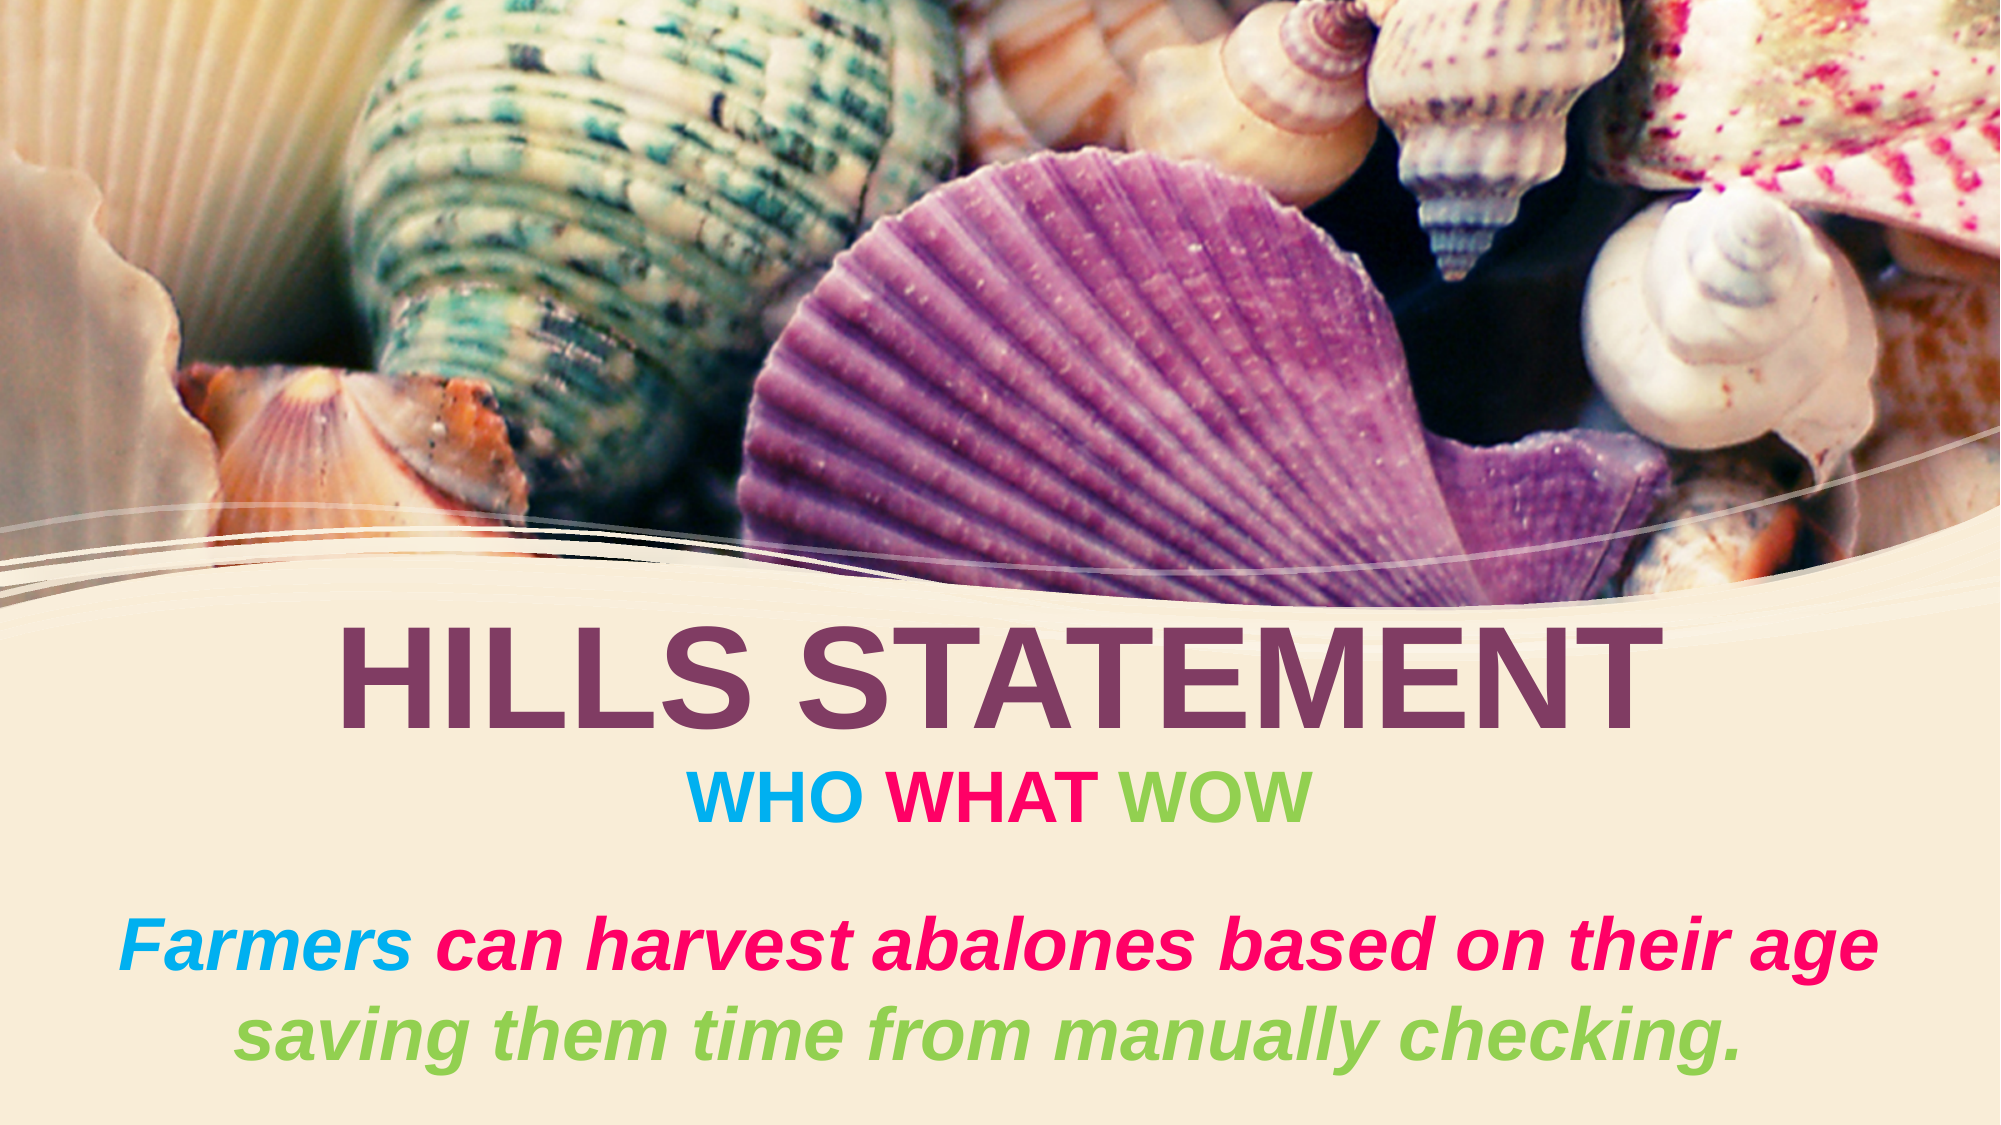

HILLS STATEMENT
WHO WHAT WOW
Farmers can harvest abalones based on their age saving them time from manually checking.